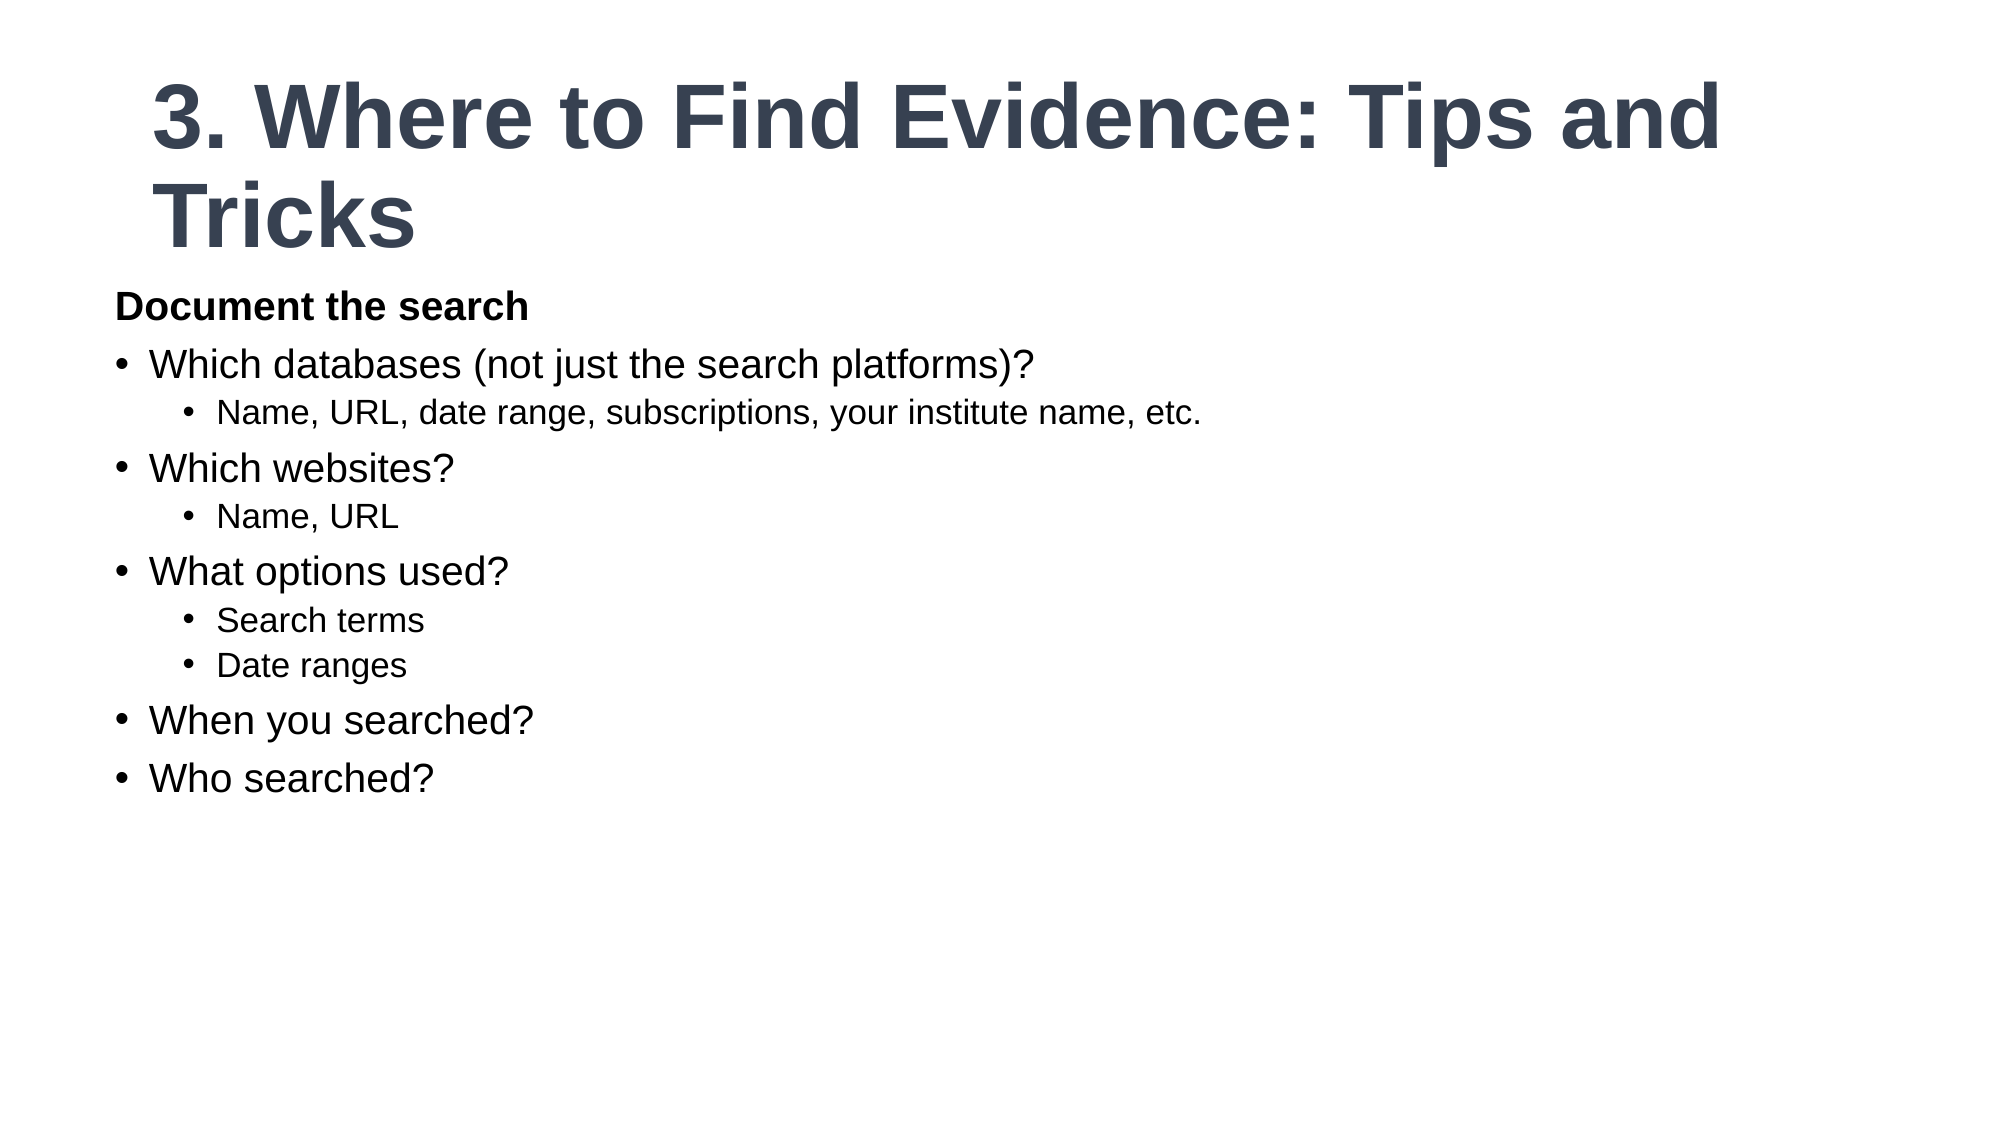

# 3. Where to Find Evidence: Tips and Tricks
Document the search
Which databases (not just the search platforms)?
Name, URL, date range, subscriptions, your institute name, etc.
Which websites?
Name, URL
What options used?
Search terms
Date ranges
When you searched?
Who searched?